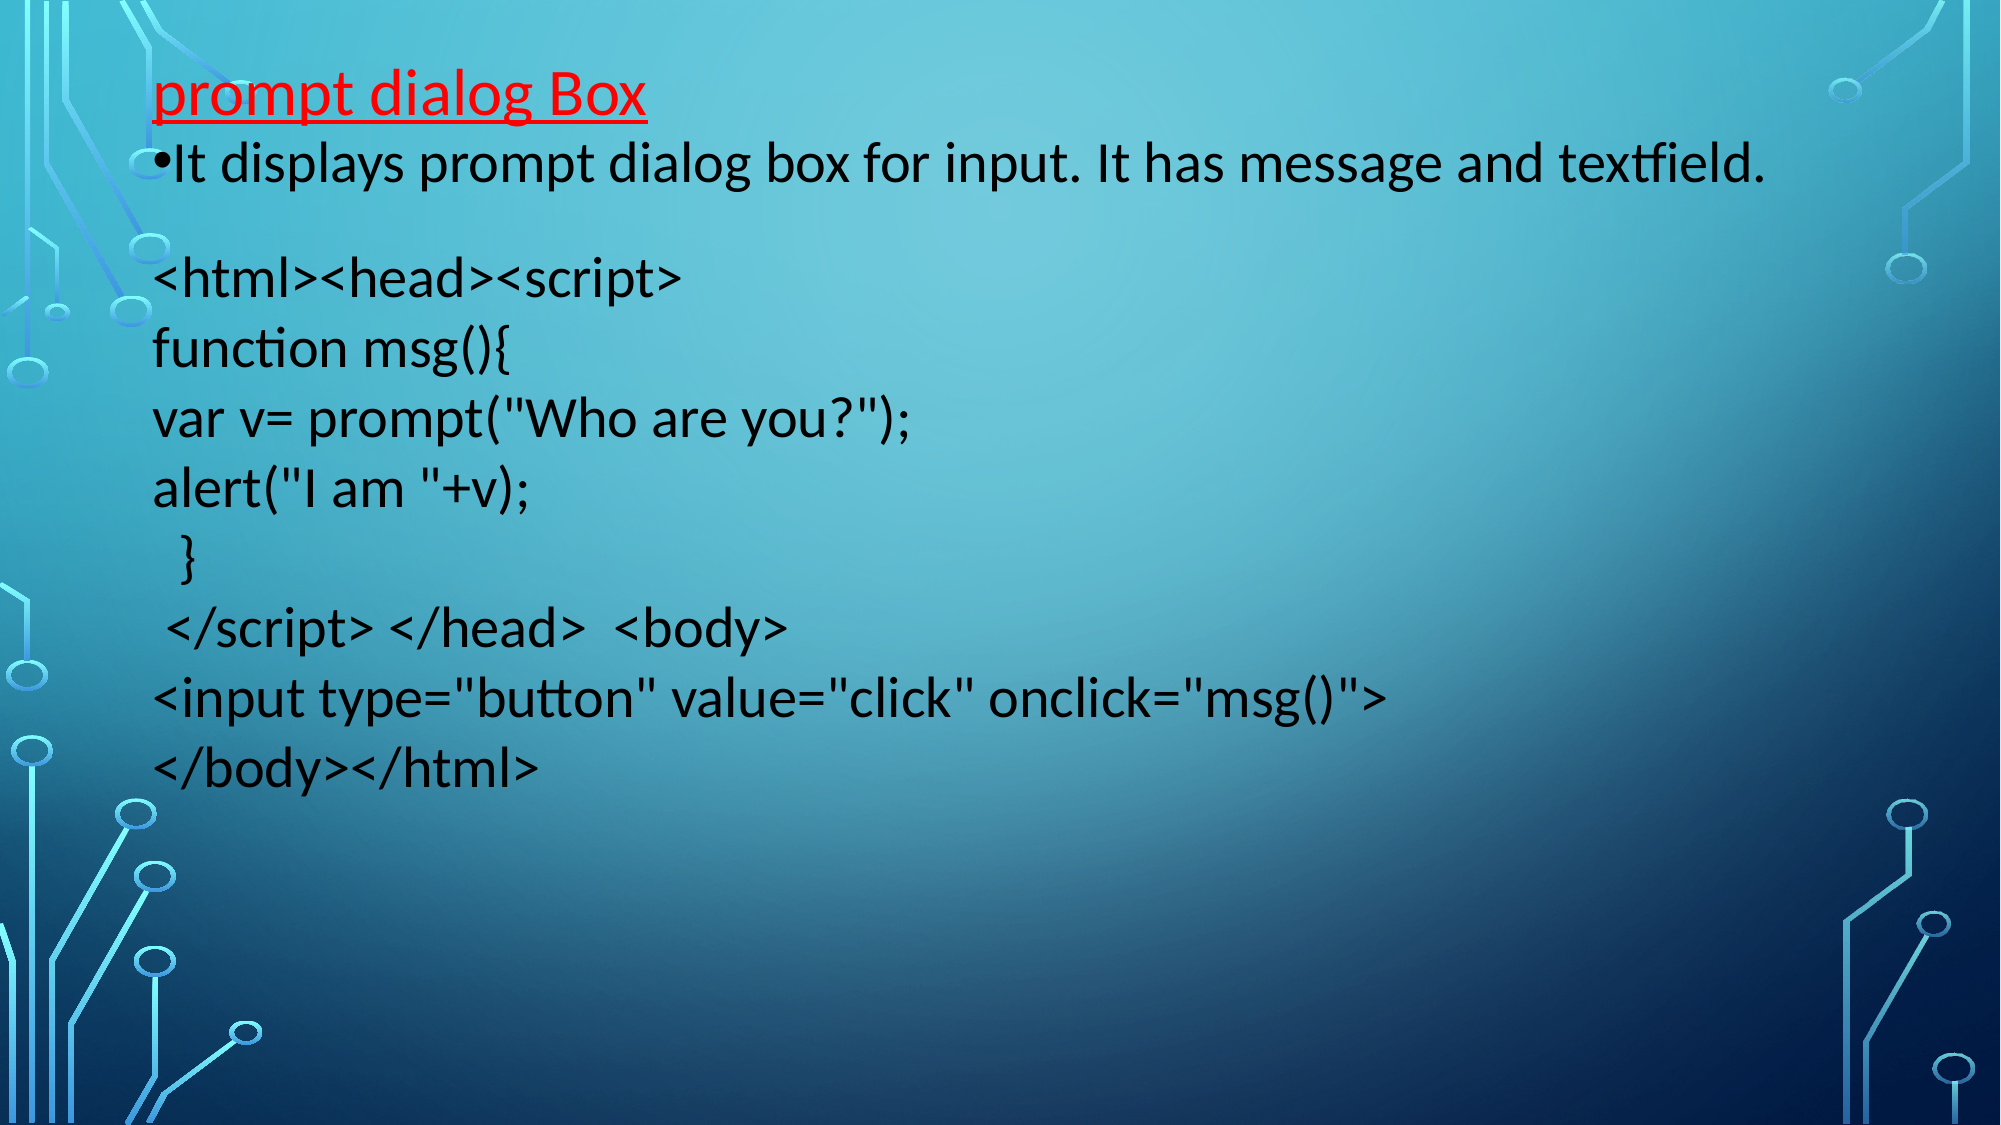

prompt dialog Box
It displays prompt dialog box for input. It has message and textfield.

<html><head><script>
function msg(){
var v= prompt("Who are you?");
alert("I am "+v);
  }
 </script> </head>  <body>
<input type="button" value="click" onclick="msg()">
</body></html>